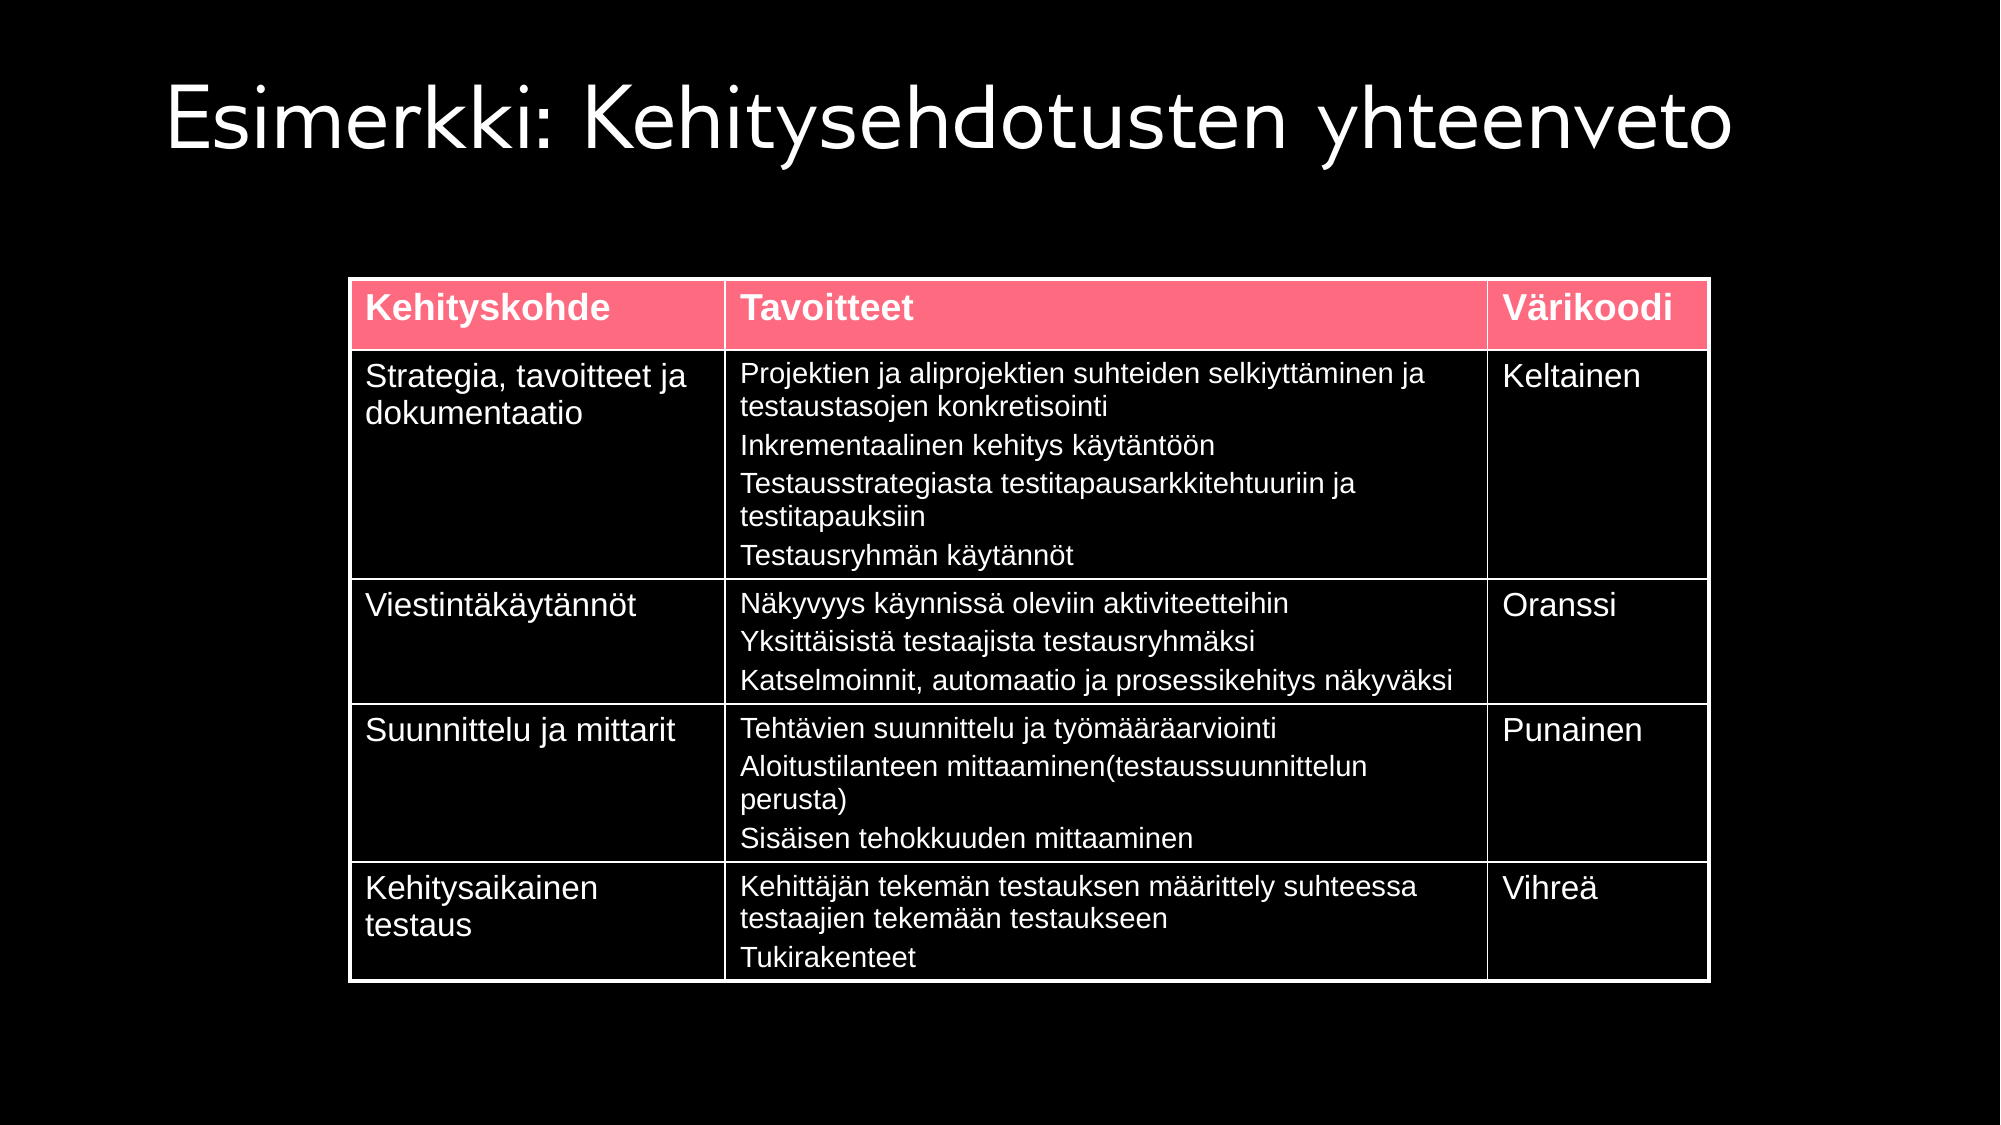

# Esimerkki: Kehitysehdotusten yhteenveto
| Kehityskohde | Tavoitteet | Värikoodi |
| --- | --- | --- |
| Strategia, tavoitteet ja dokumentaatio | Projektien ja aliprojektien suhteiden selkiyttäminen ja testaustasojen konkretisointi Inkrementaalinen kehitys käytäntöön Testausstrategiasta testitapausarkkitehtuuriin ja testitapauksiin Testausryhmän käytännöt | Keltainen |
| Viestintäkäytännöt | Näkyvyys käynnissä oleviin aktiviteetteihin Yksittäisistä testaajista testausryhmäksi Katselmoinnit, automaatio ja prosessikehitys näkyväksi | Oranssi |
| Suunnittelu ja mittarit | Tehtävien suunnittelu ja työmääräarviointi Aloitustilanteen mittaaminen(testaussuunnittelun perusta) Sisäisen tehokkuuden mittaaminen | Punainen |
| Kehitysaikainen testaus | Kehittäjän tekemän testauksen määrittely suhteessa testaajien tekemään testaukseen Tukirakenteet | Vihreä |